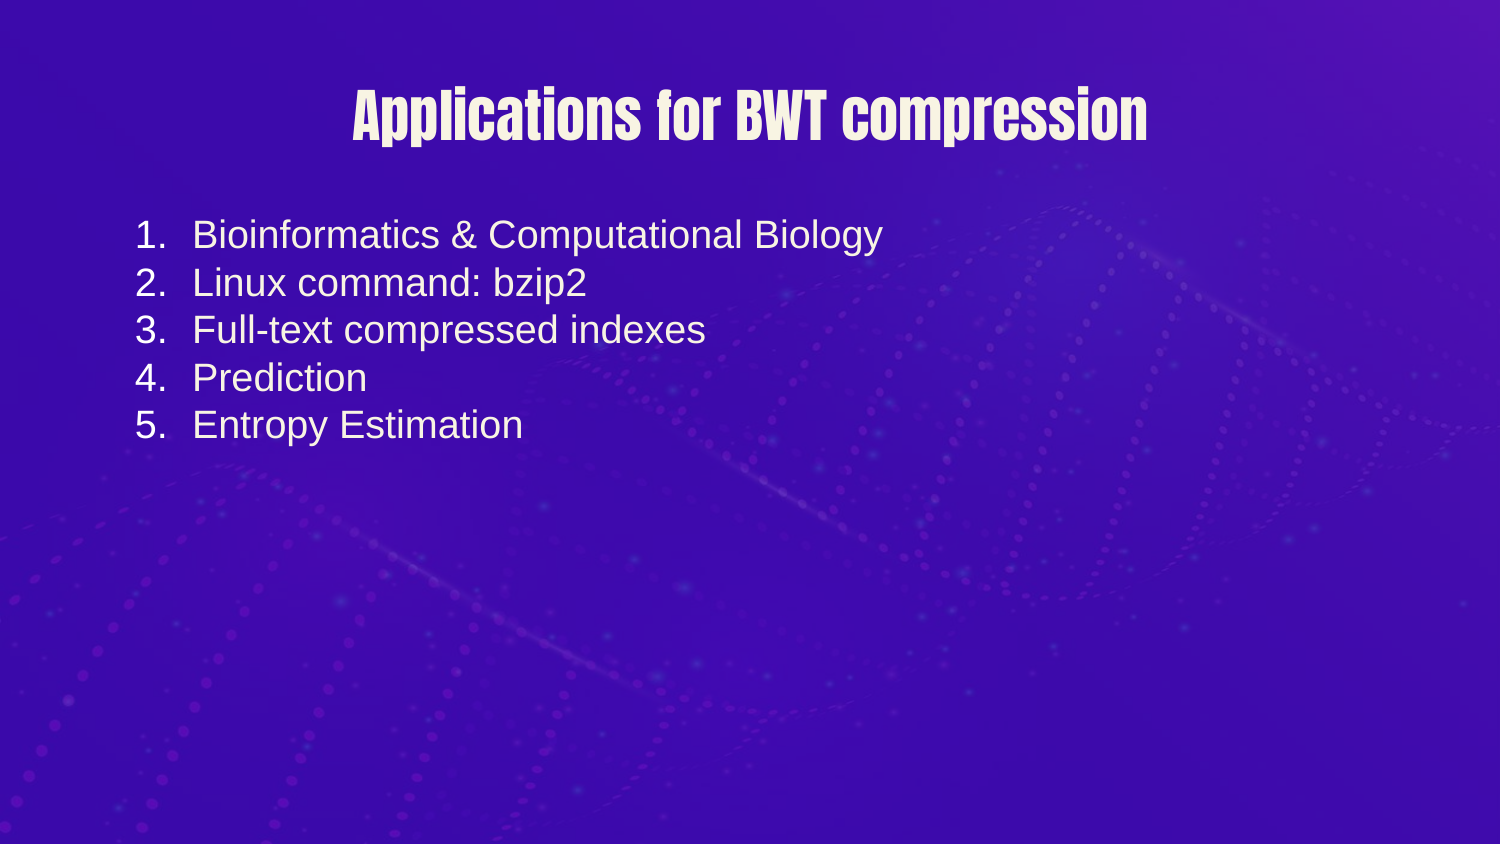

# Applications for BWT compression
Bioinformatics & Computational Biology
Linux command: bzip2
Full-text compressed indexes
Prediction
Entropy Estimation